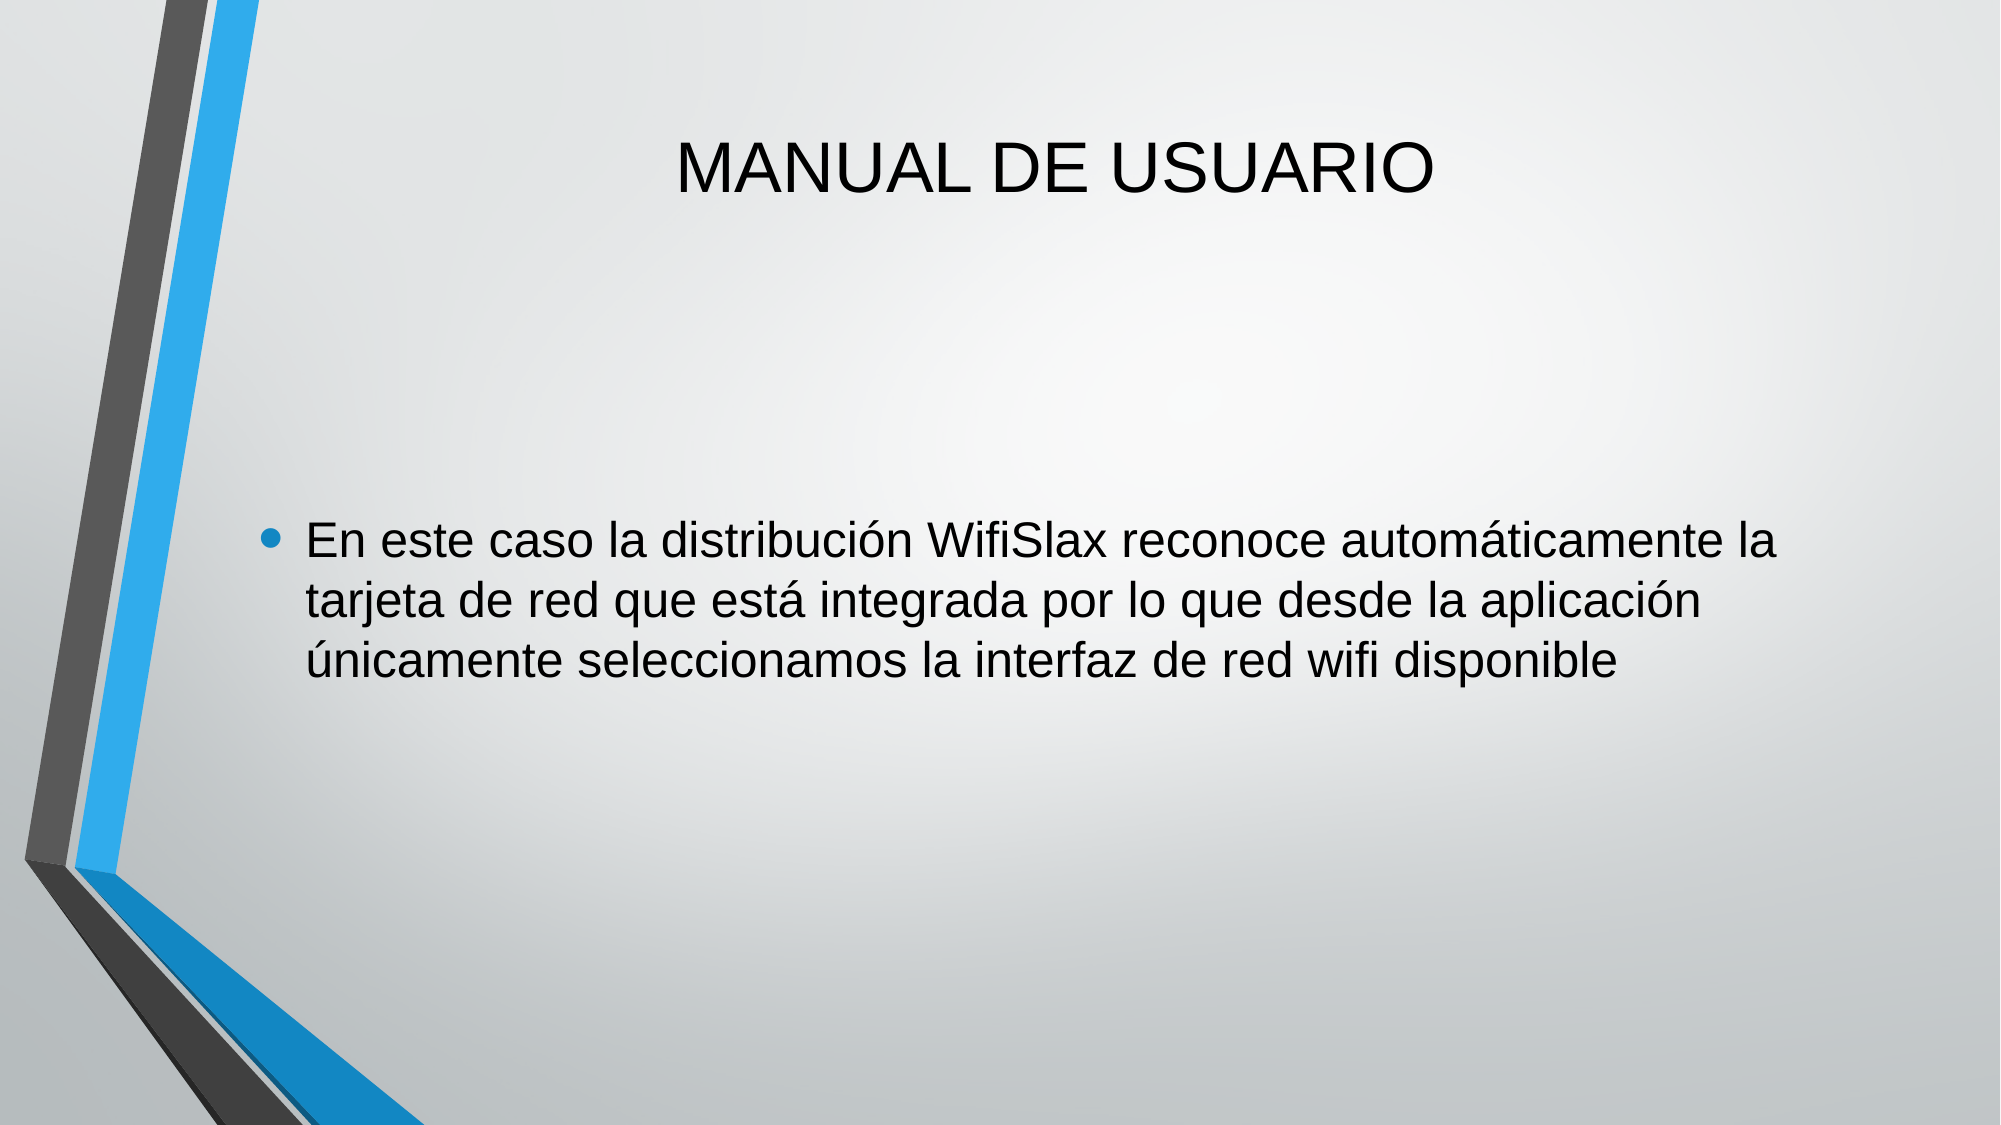

# MANUAL DE USUARIO
En este caso la distribución WifiSlax reconoce automáticamente la tarjeta de red que está integrada por lo que desde la aplicación únicamente seleccionamos la interfaz de red wifi disponible